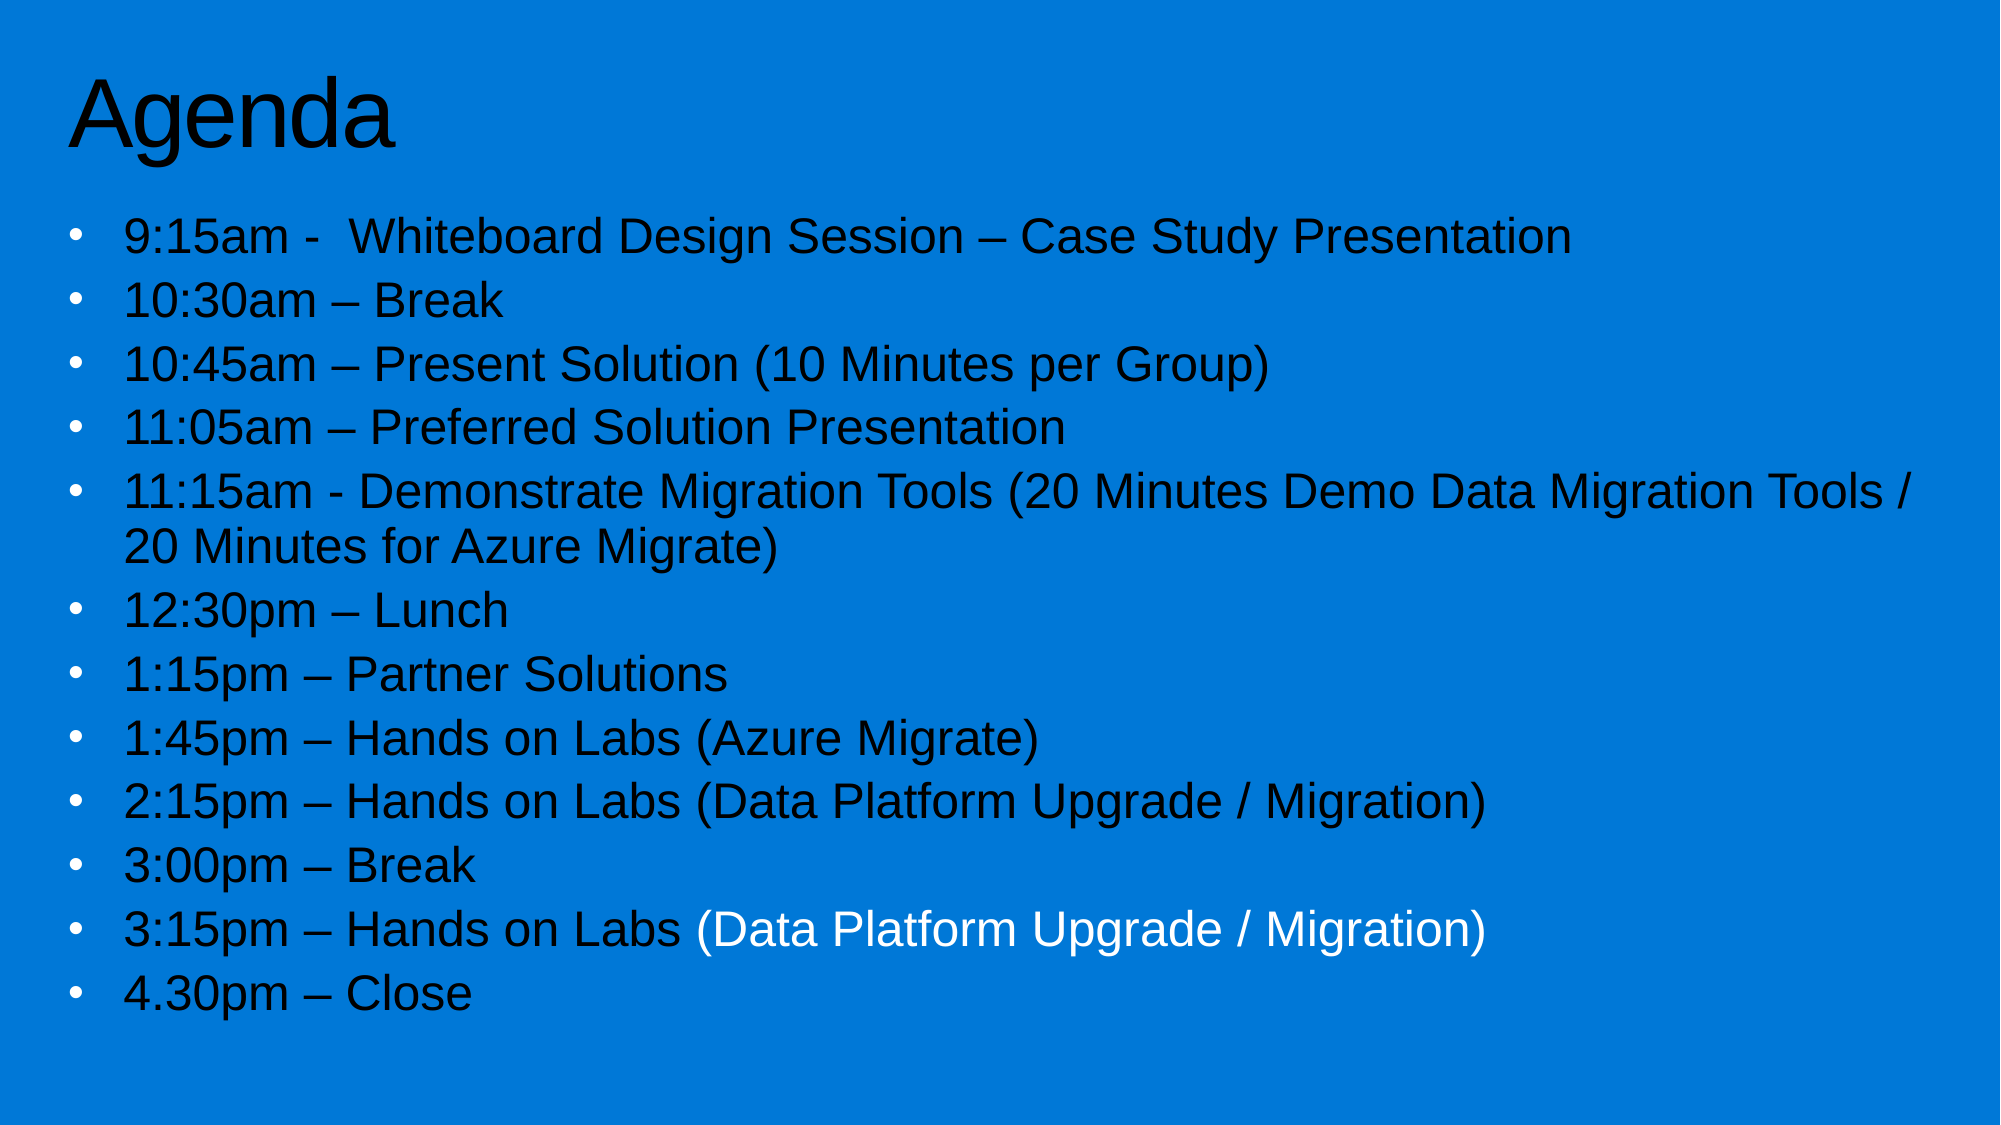

# Agenda
9:15am -  Whiteboard Design Session – Case Study Presentation
10:30am – Break
10:45am – Present Solution (10 Minutes per Group)
11:05am – Preferred Solution Presentation
11:15am - Demonstrate Migration Tools (20 Minutes Demo Data Migration Tools / 20 Minutes for Azure Migrate)
12:30pm – Lunch
1:15pm – Partner Solutions
1:45pm – Hands on Labs (Azure Migrate)
2:15pm – Hands on Labs (Data Platform Upgrade / Migration)
3:00pm – Break
3:15pm – Hands on Labs (Data Platform Upgrade / Migration)
4.30pm – Close